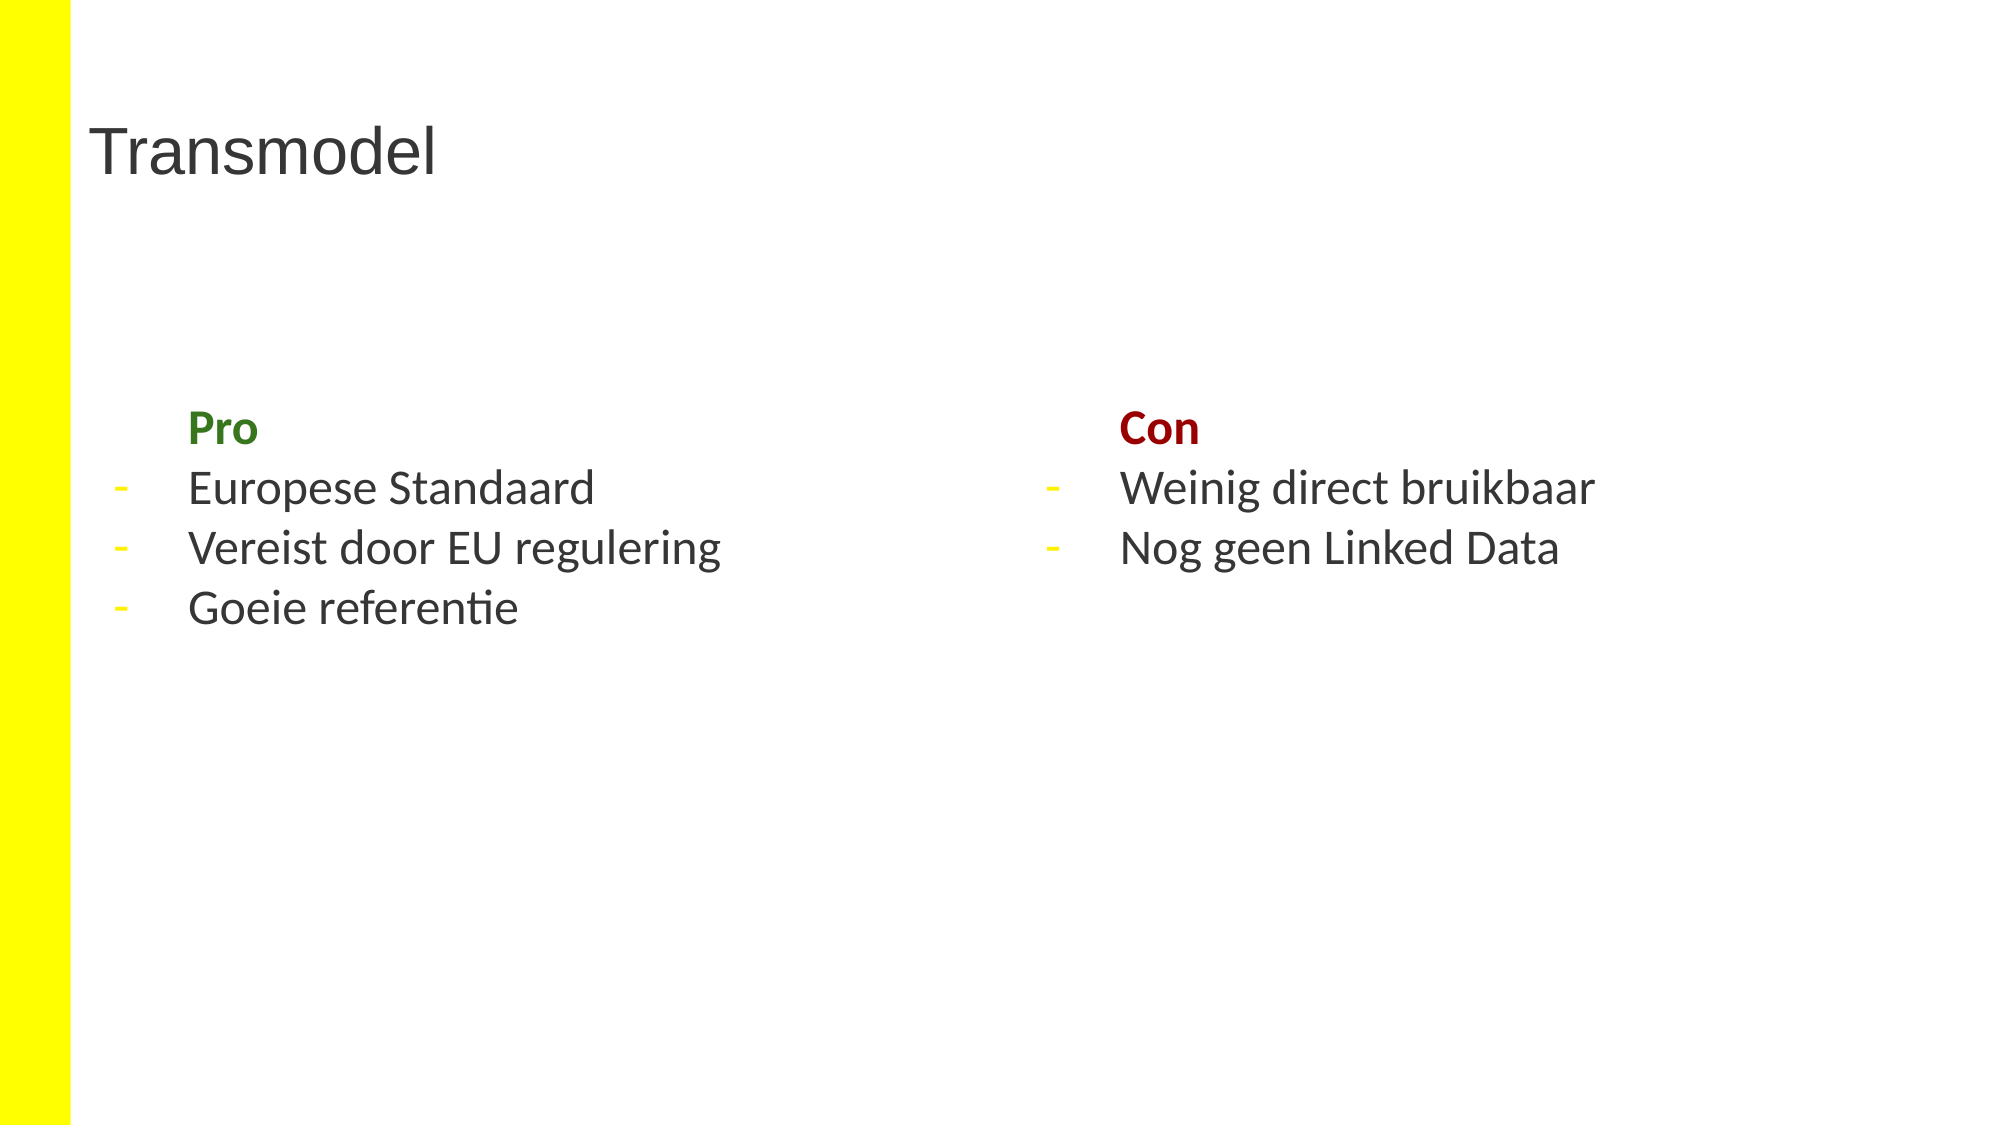

# Transmodel
Pro
Europese Standaard
Vereist door EU regulering
Goeie referentie
Con
Weinig direct bruikbaar
Nog geen Linked Data